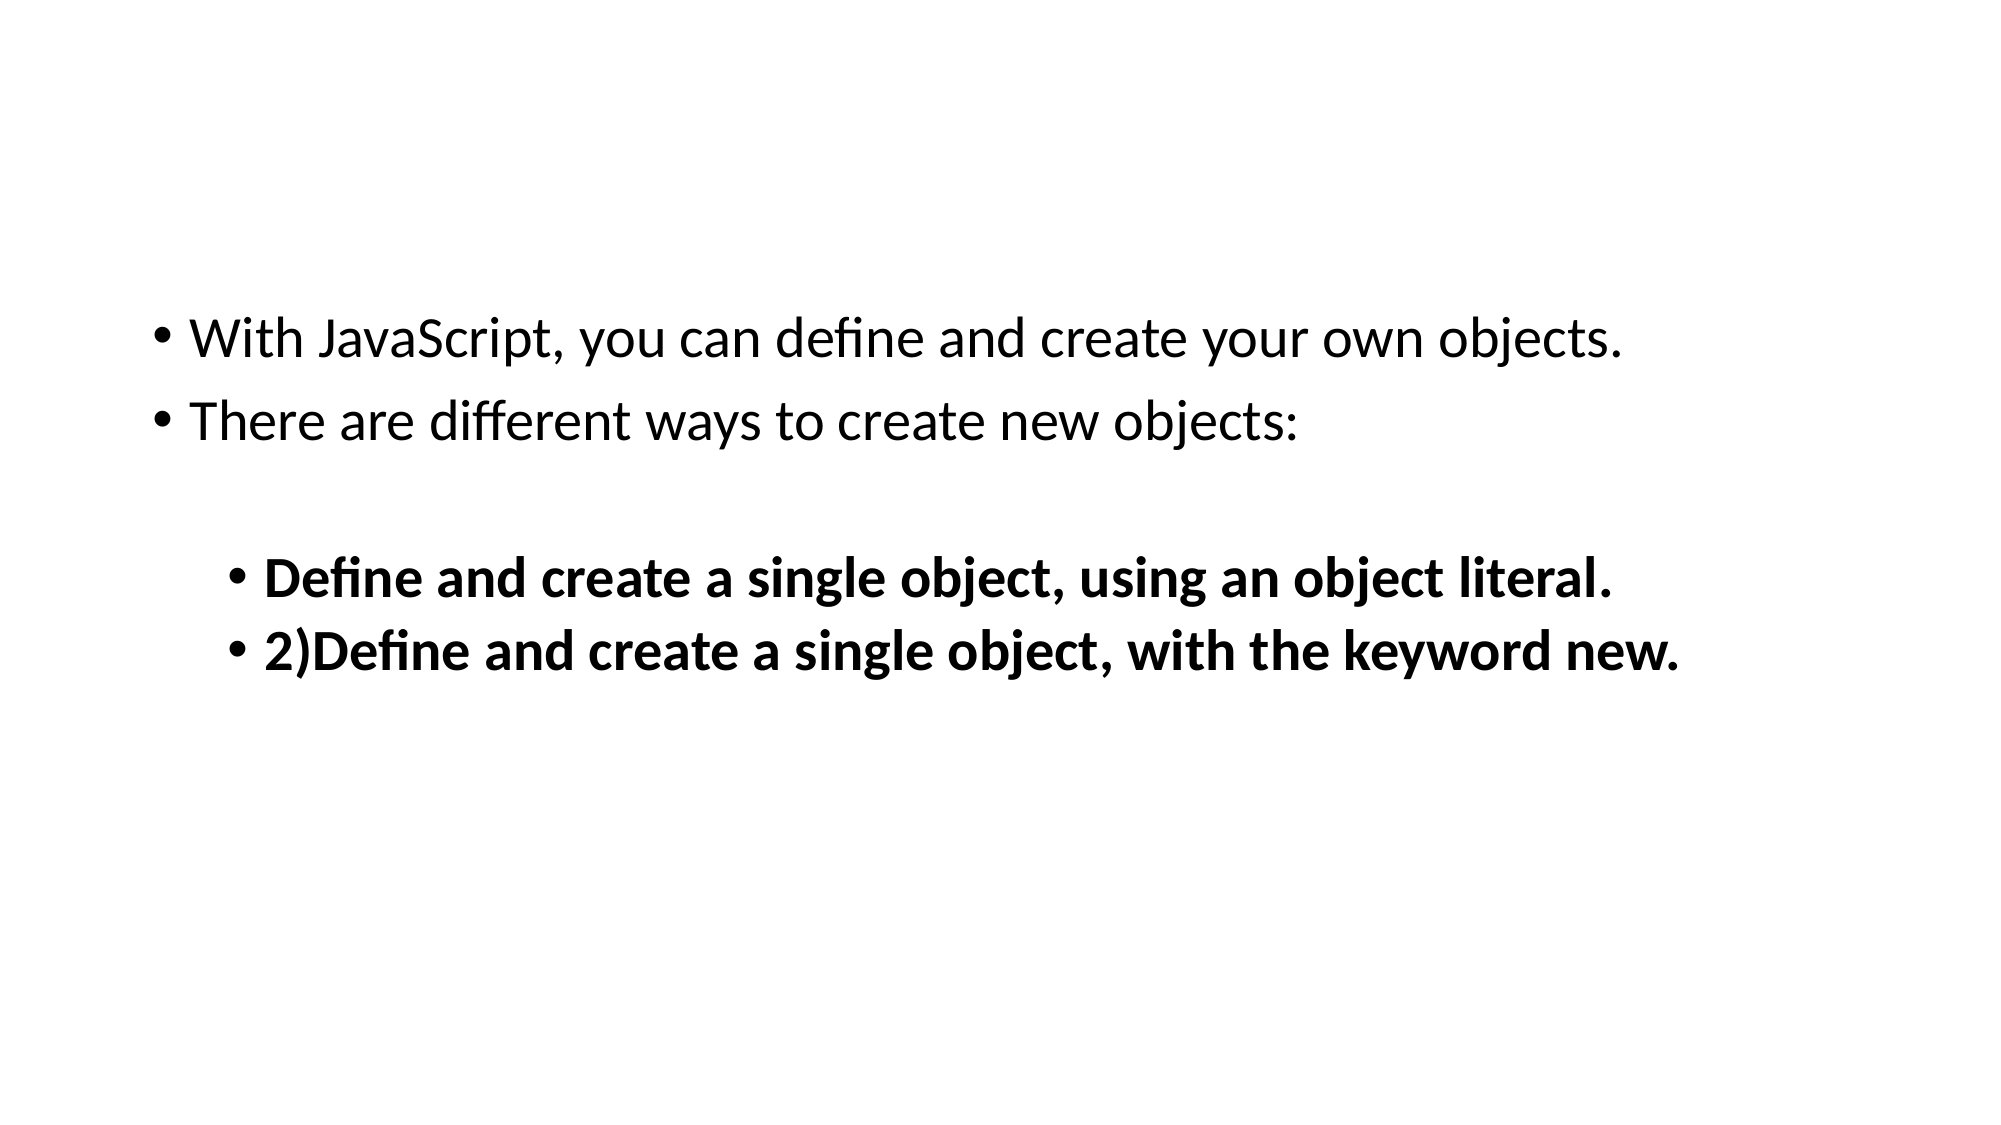

#
With JavaScript, you can define and create your own objects.
There are different ways to create new objects:

Define and create a single object, using an object literal.
2)Define and create a single object, with the keyword new.